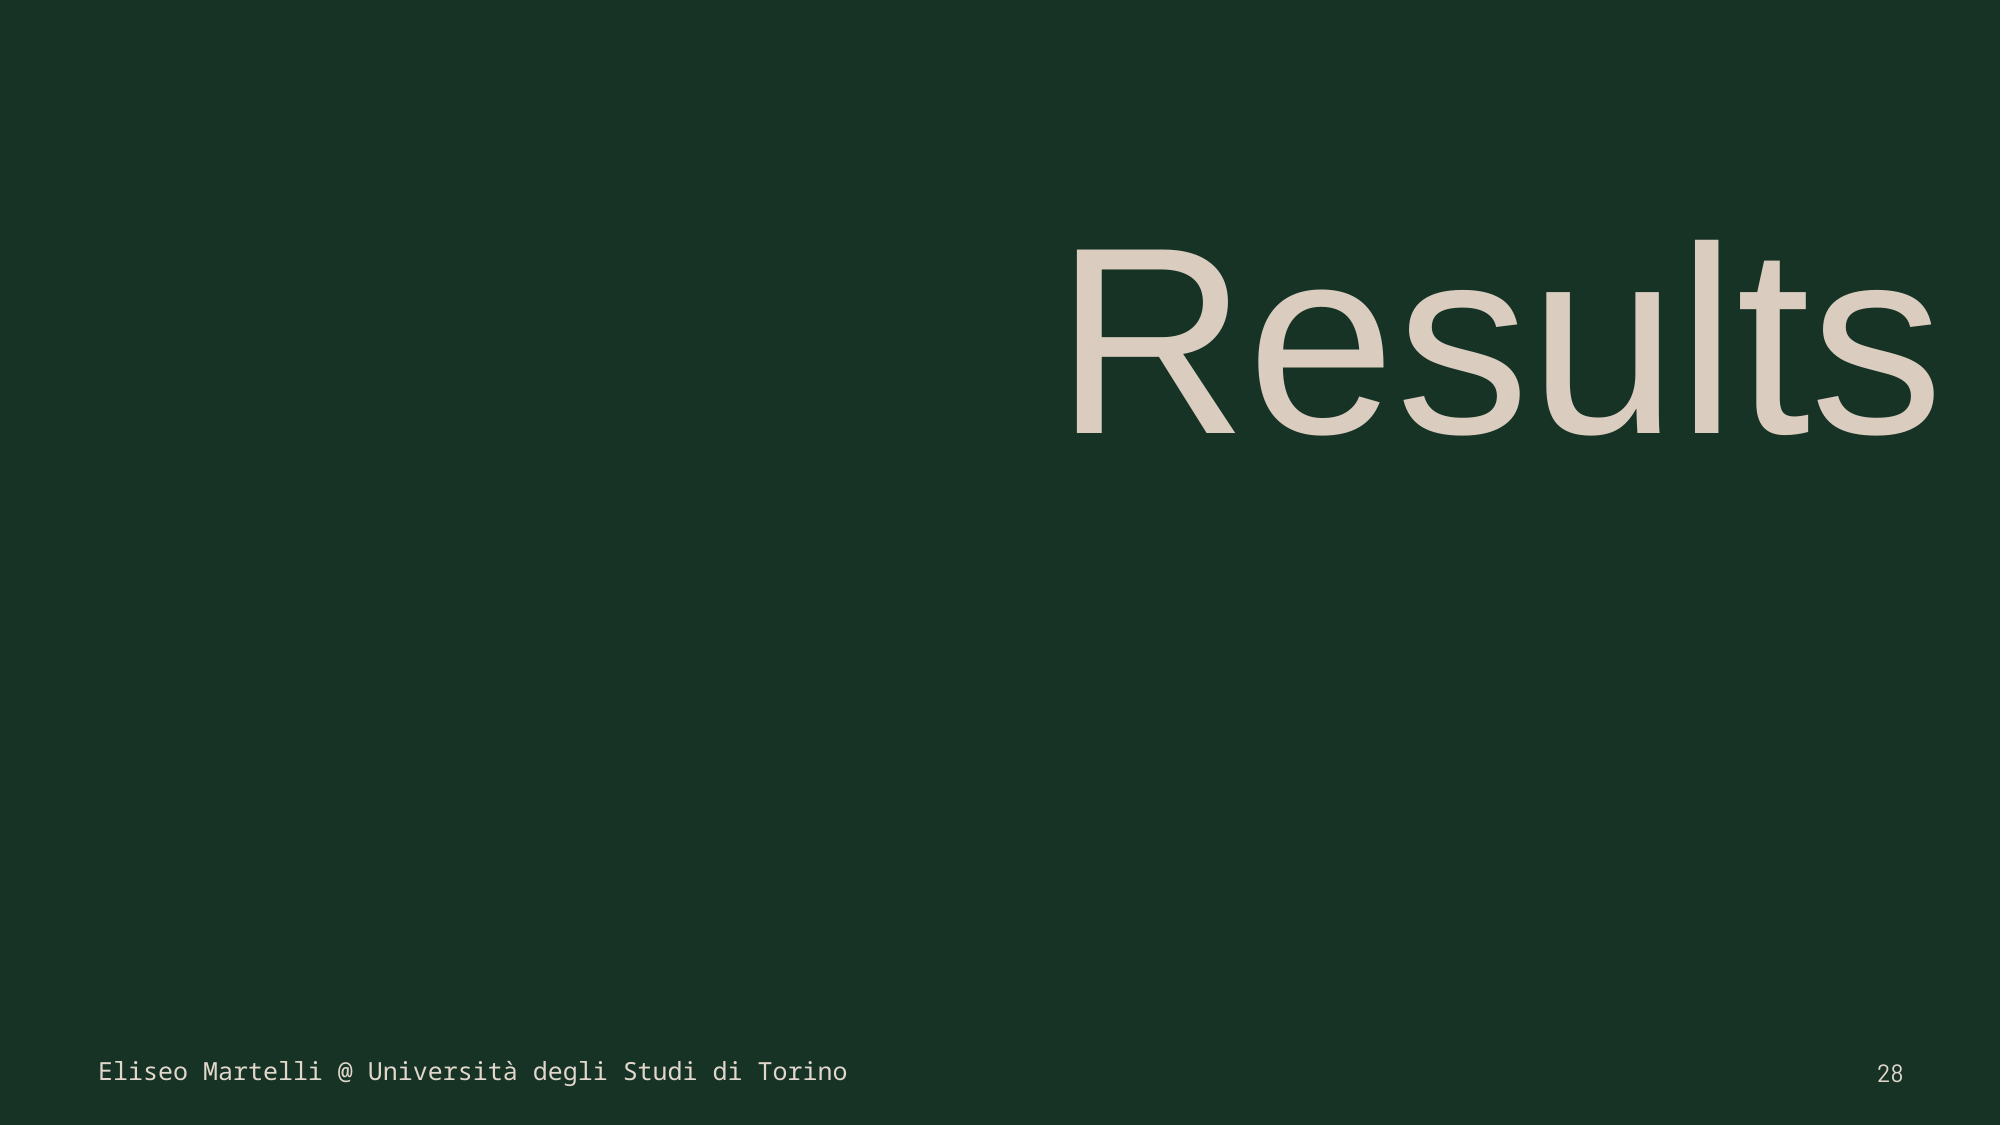

Results
Eliseo Martelli @ Università degli Studi di Torino
28